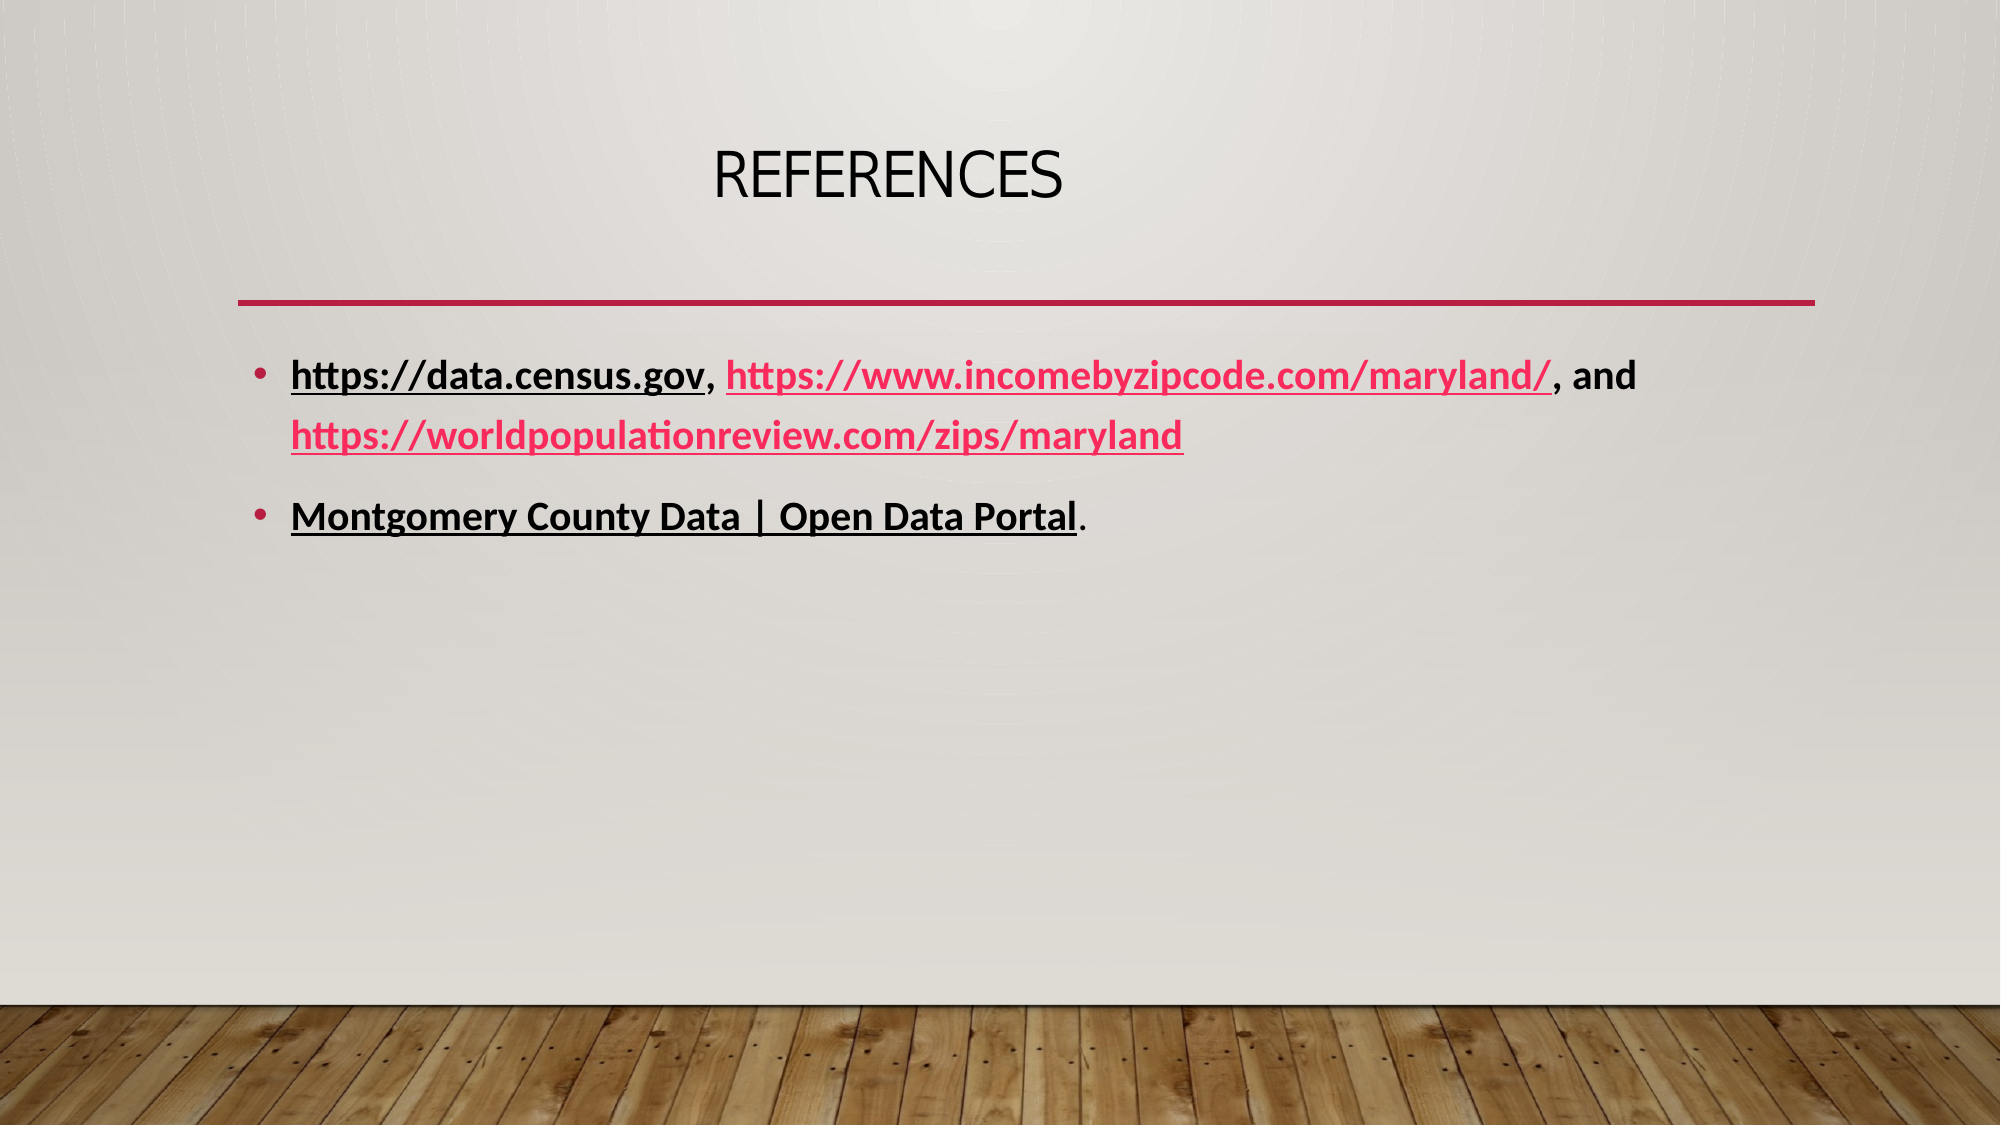

# References
https://data.census.gov, https://www.incomebyzipcode.com/maryland/, and https://worldpopulationreview.com/zips/maryland
Montgomery County Data | Open Data Portal.